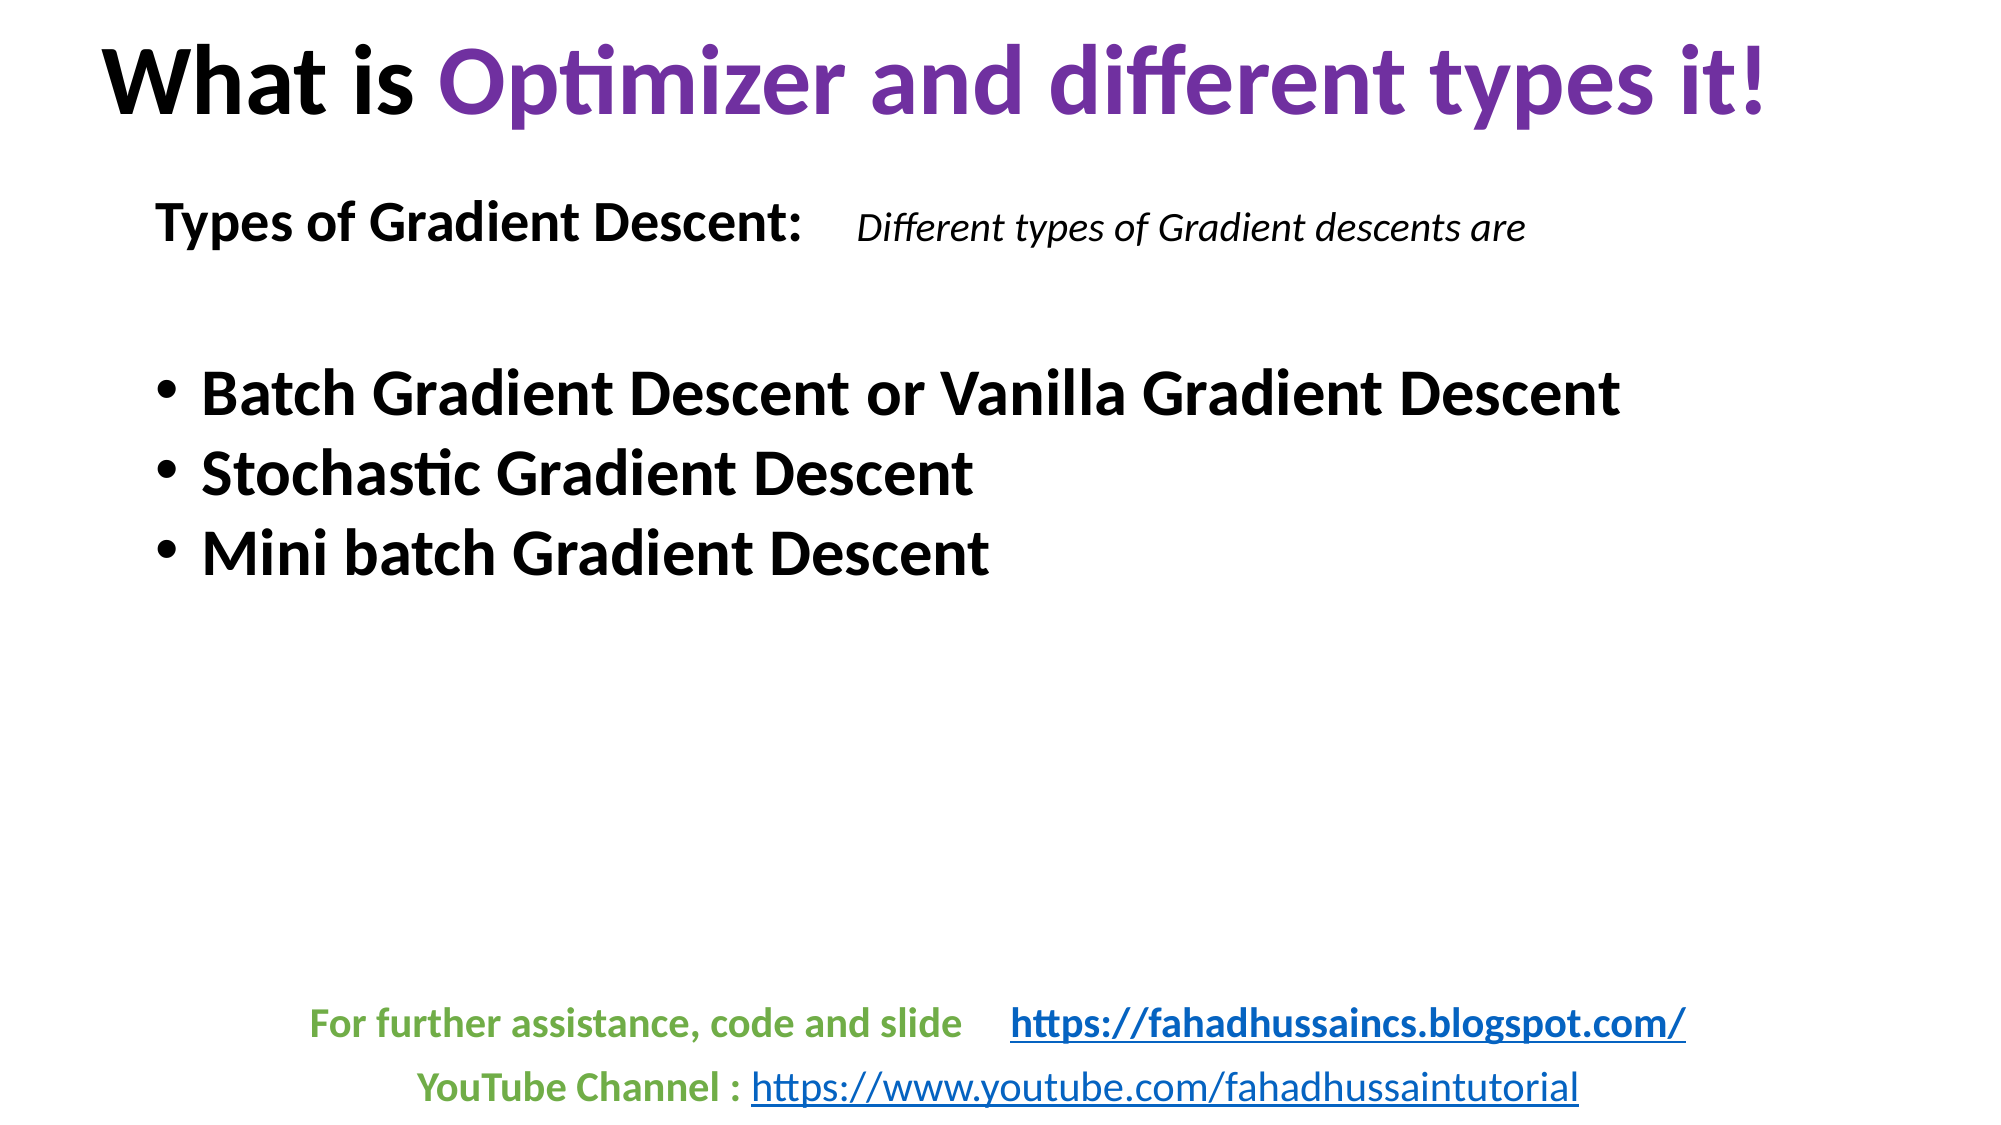

What is Optimizer and different types it!
Types of Gradient Descent:    Different types of Gradient descents are

Batch Gradient Descent or Vanilla Gradient Descent
Stochastic Gradient Descent
Mini batch Gradient Descent

For further assistance, code and slide     https://fahadhussaincs.blogspot.com/
YouTube Channel : https://www.youtube.com/fahadhussaintutorial